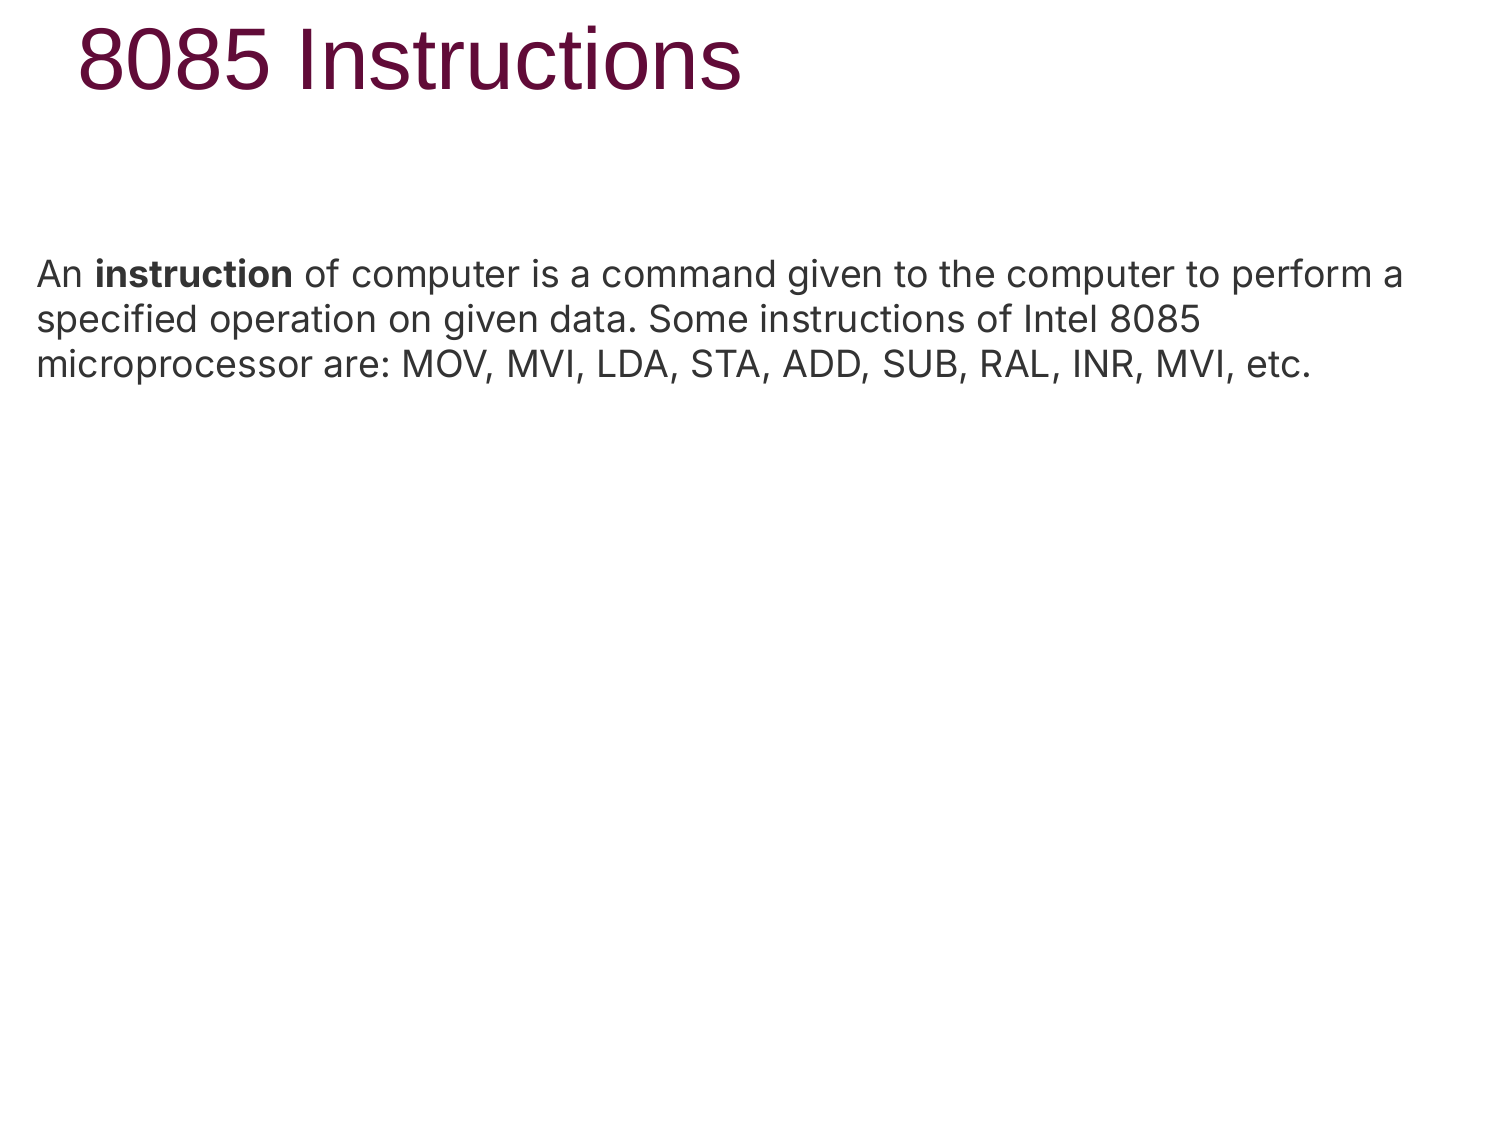

# 8085 Instructions
An instruction of computer is a command given to the computer to perform a specified operation on given data. Some instructions of Intel 8085 microprocessor are: MOV, MVI, LDA, STA, ADD, SUB, RAL, INR, MVI, etc.